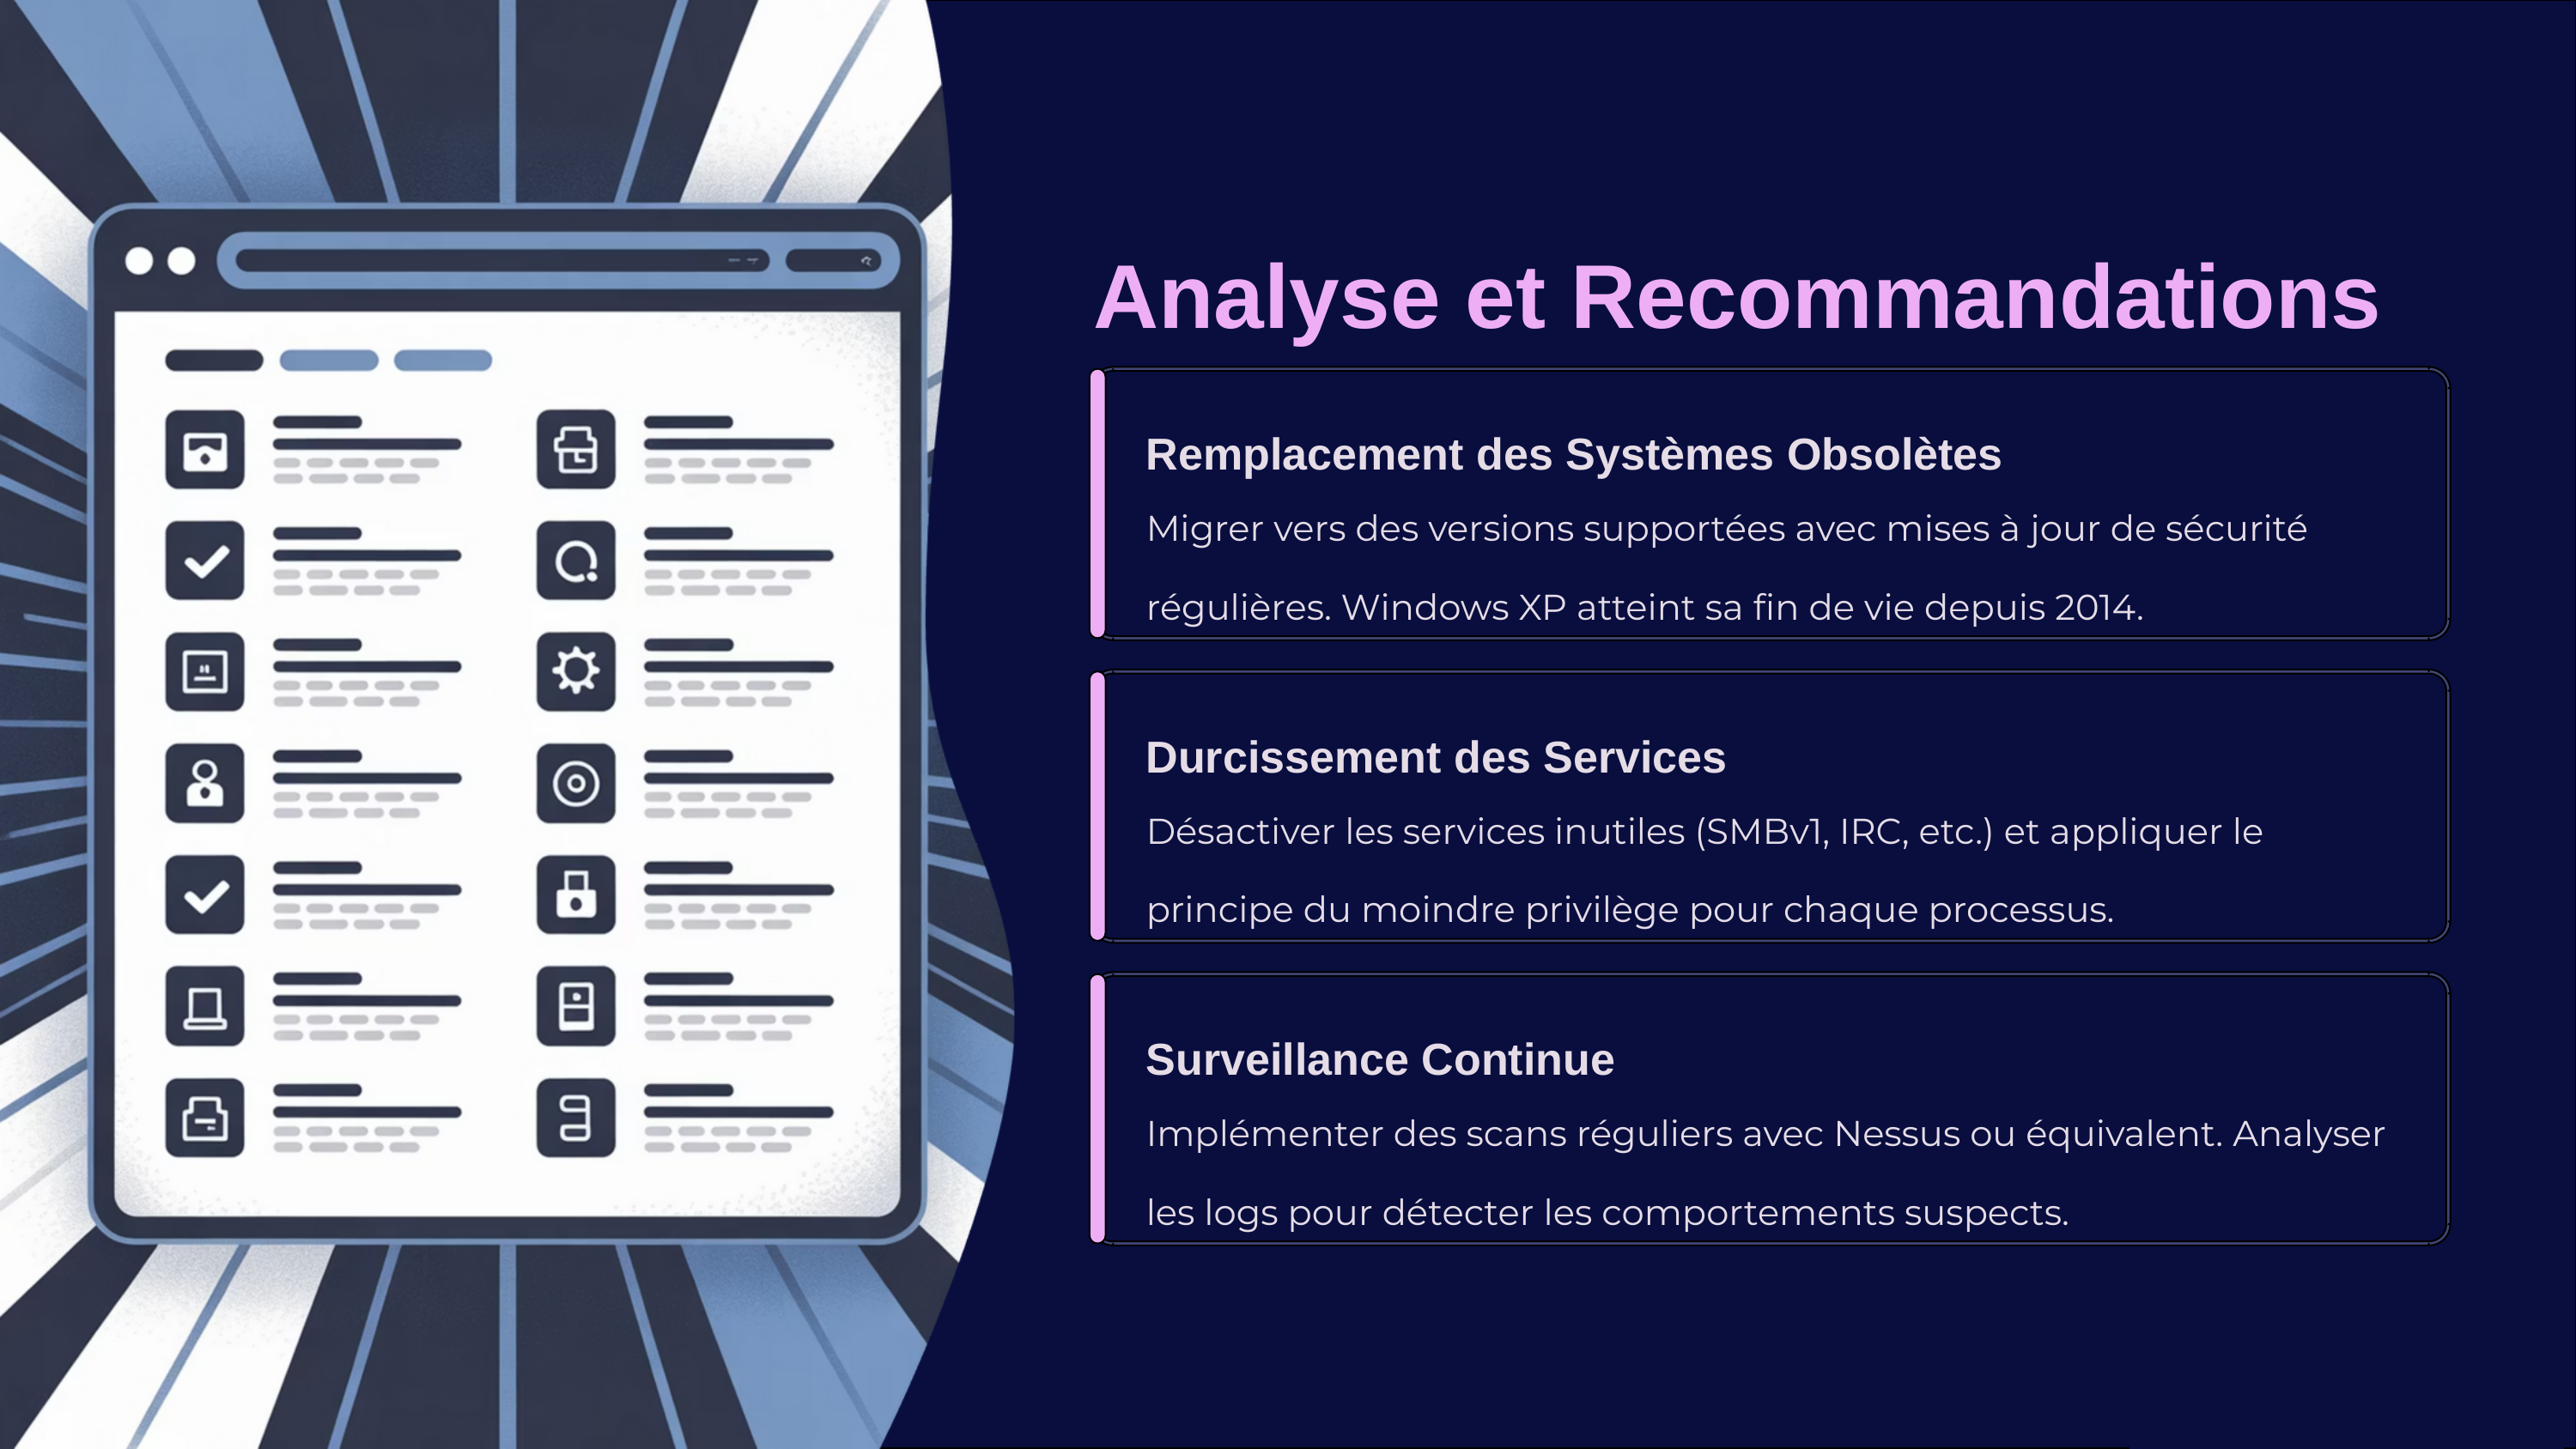

Analyse et Recommandations

Remplacement des Systèmes Obsolètes
Migrer vers des versions supportées avec mises à jour de sécurité régulières. Windows XP atteint sa fin de vie depuis 2014.

Durcissement des Services
Désactiver les services inutiles (SMBv1, IRC, etc.) et appliquer le principe du moindre privilège pour chaque processus.

Surveillance Continue
Implémenter des scans réguliers avec Nessus ou équivalent. Analyser les logs pour détecter les comportements suspects.